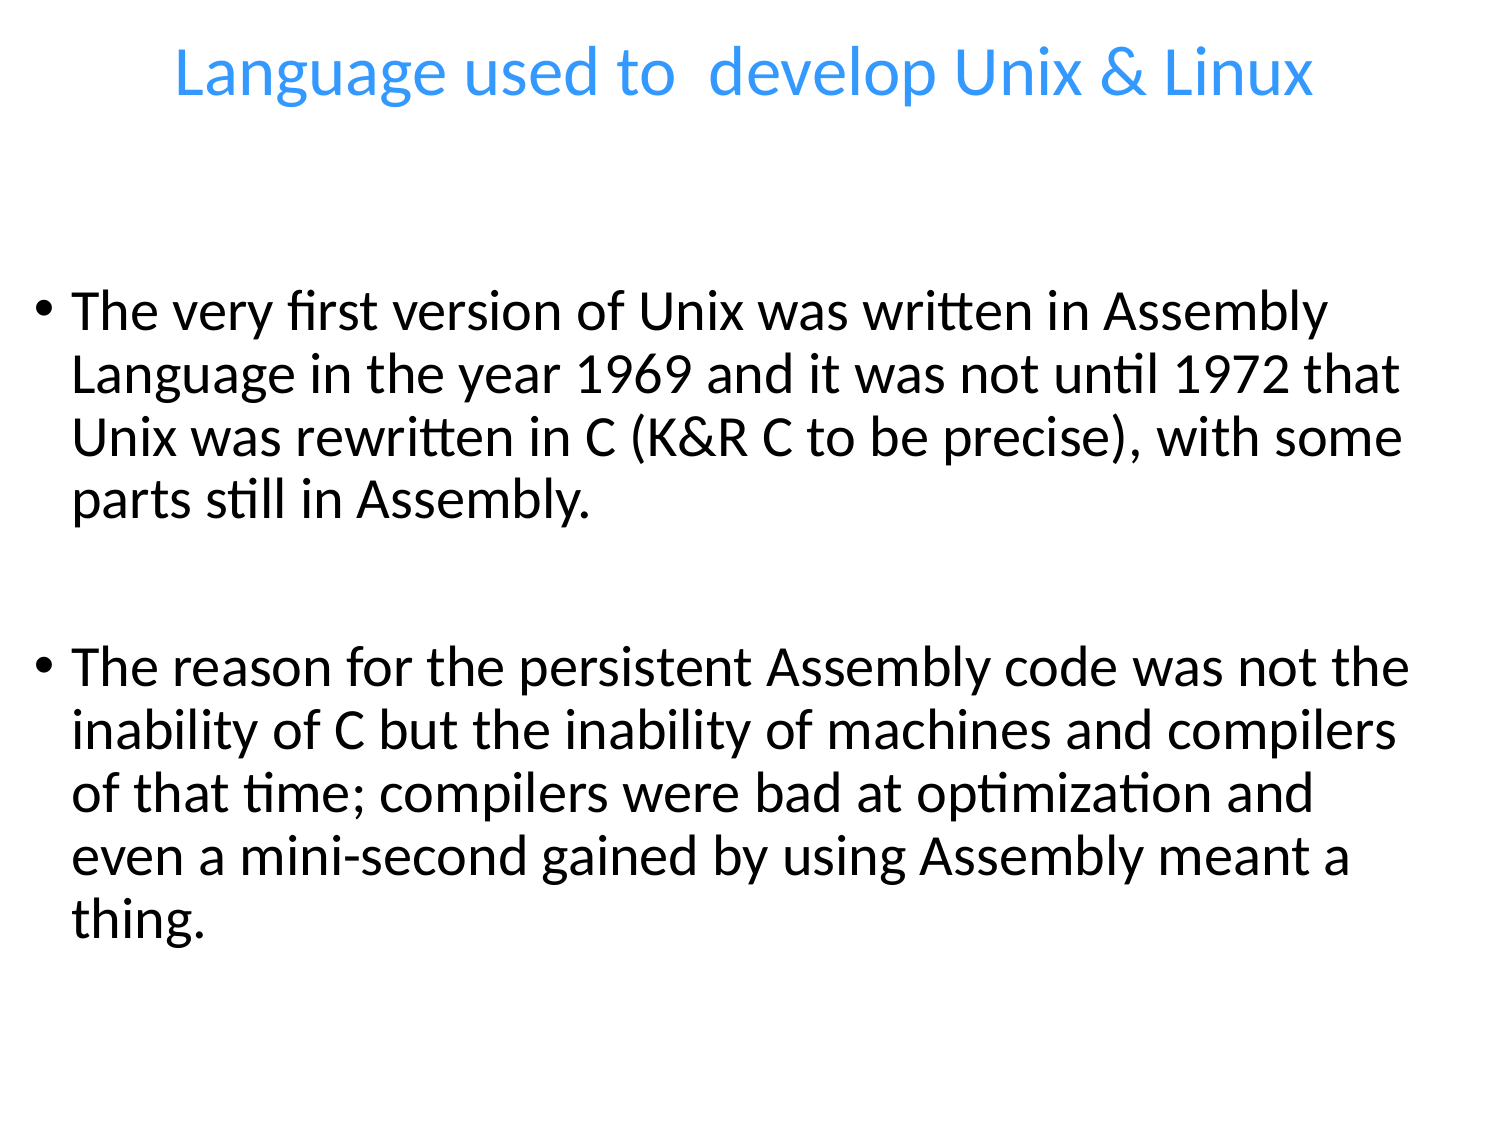

# Language used to  develop Unix & Linux

The very first version of Unix was written in Assembly Language in the year 1969 and it was not until 1972 that Unix was rewritten in C (K&R C to be precise), with some parts still in Assembly.

The reason for the persistent Assembly code was not the inability of C but the inability of machines and compilers of that time; compilers were bad at optimization and even a mini-second gained by using Assembly meant a thing.